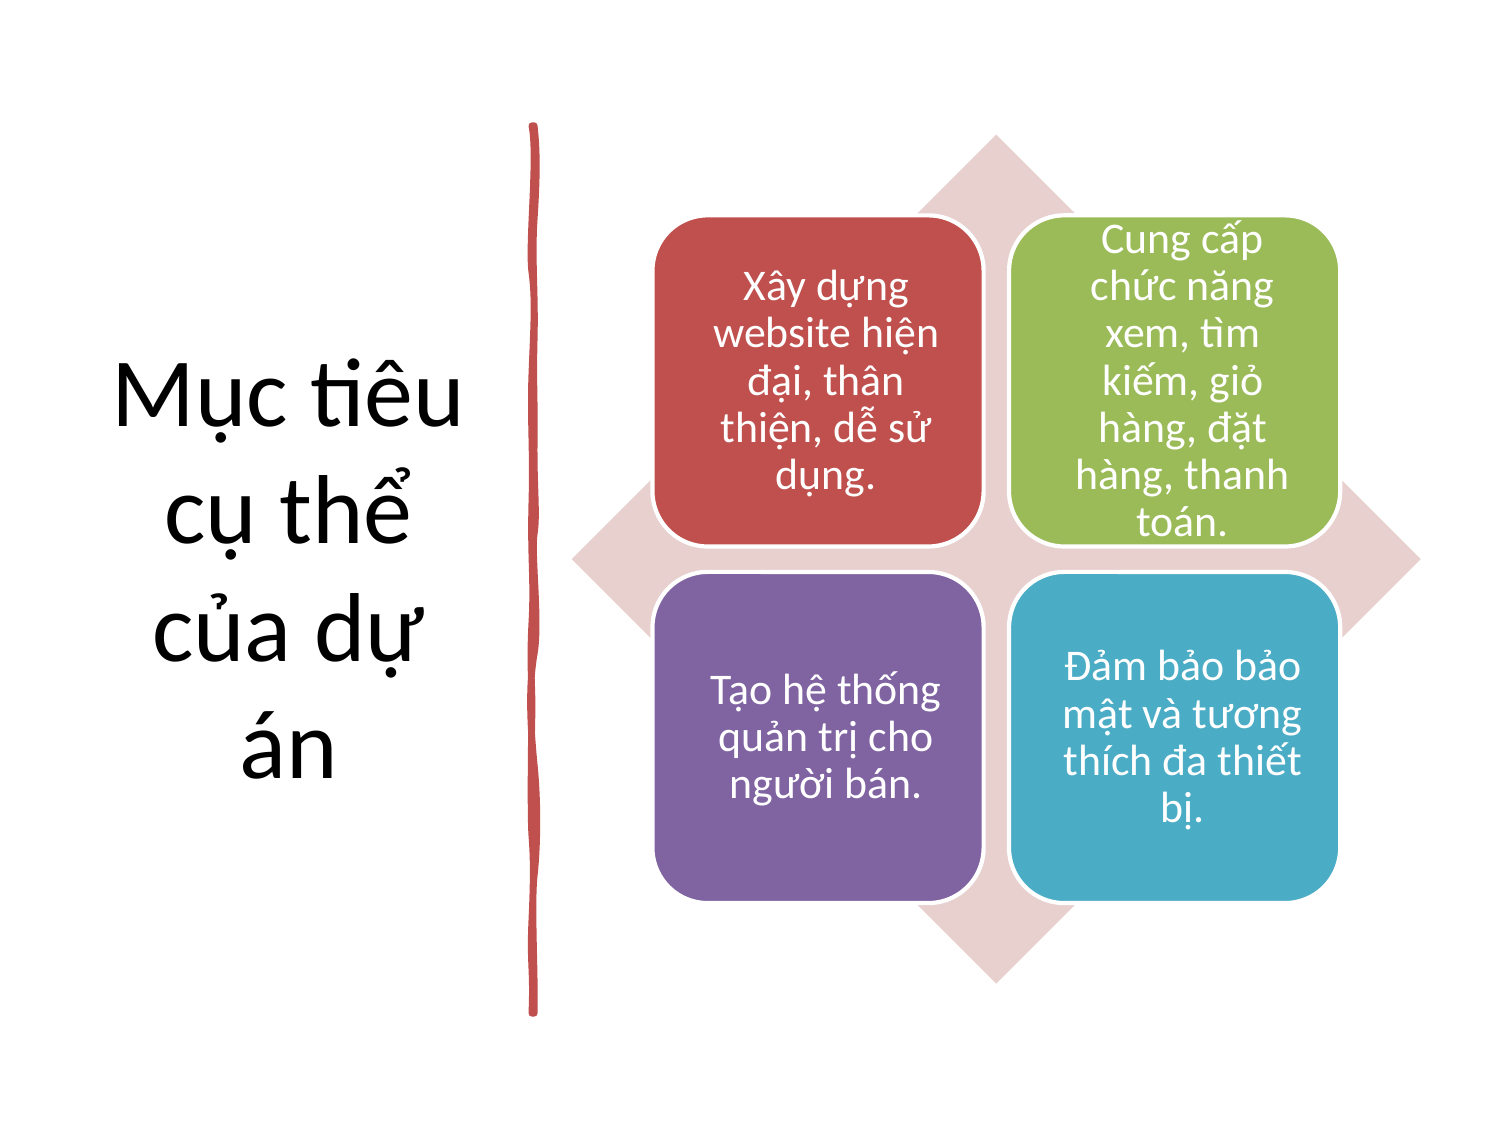

Xây dựng website hiện đại, thân thiện, dễ sử dụng.
Cung cấp chức năng xem, tìm kiếm, giỏ hàng, đặt hàng, thanh toán.
Tạo hệ thống quản trị cho người bán.
Đảm bảo bảo mật và tương thích đa thiết bị.
# Mục tiêu cụ thể của dự án